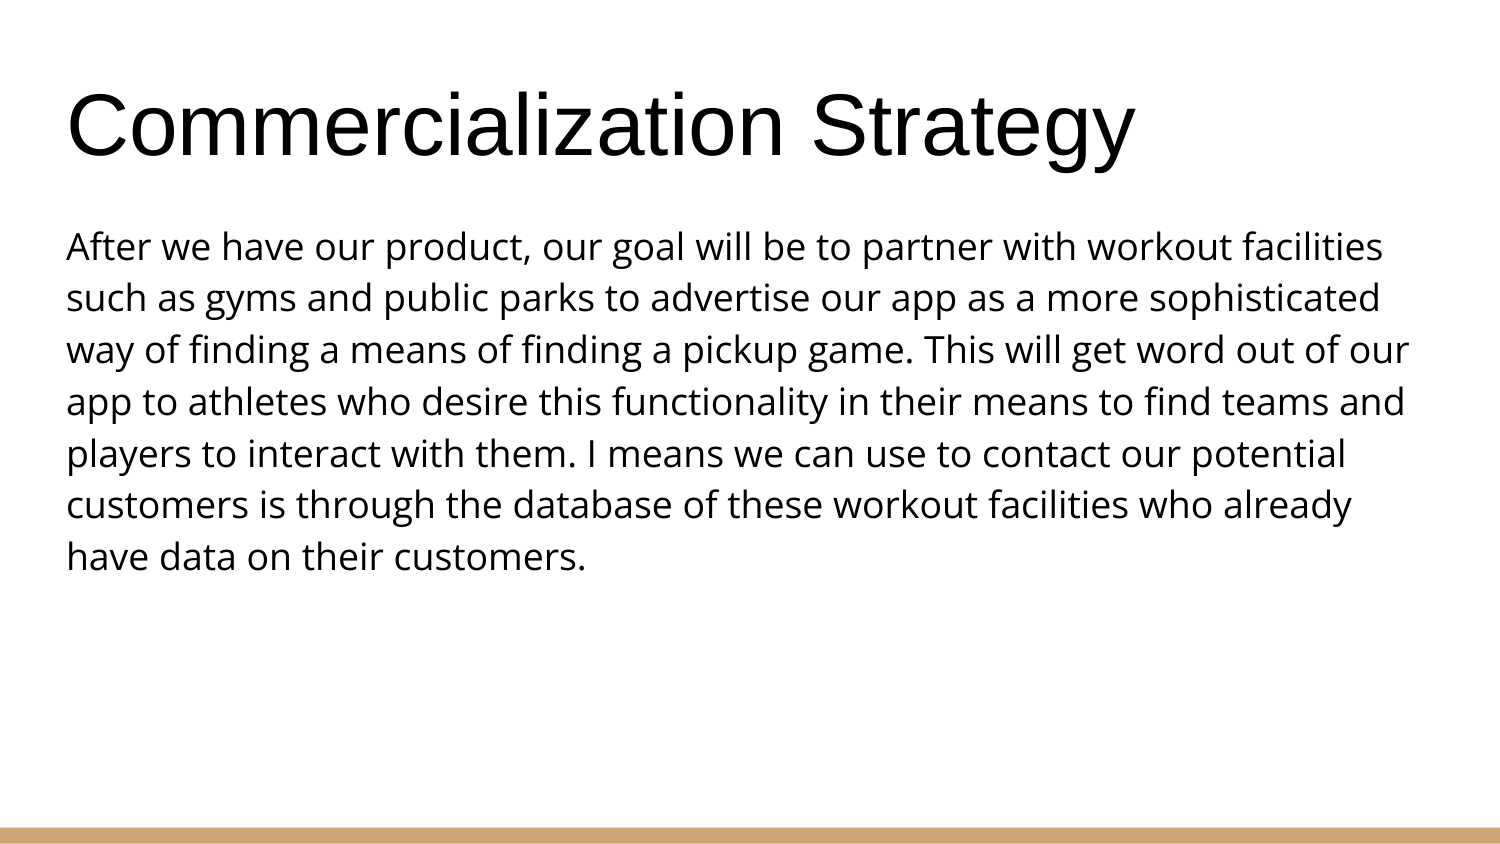

# Commercialization Strategy
After we have our product, our goal will be to partner with workout facilities such as gyms and public parks to advertise our app as a more sophisticated way of finding a means of finding a pickup game. This will get word out of our app to athletes who desire this functionality in their means to find teams and players to interact with them. I means we can use to contact our potential customers is through the database of these workout facilities who already have data on their customers.